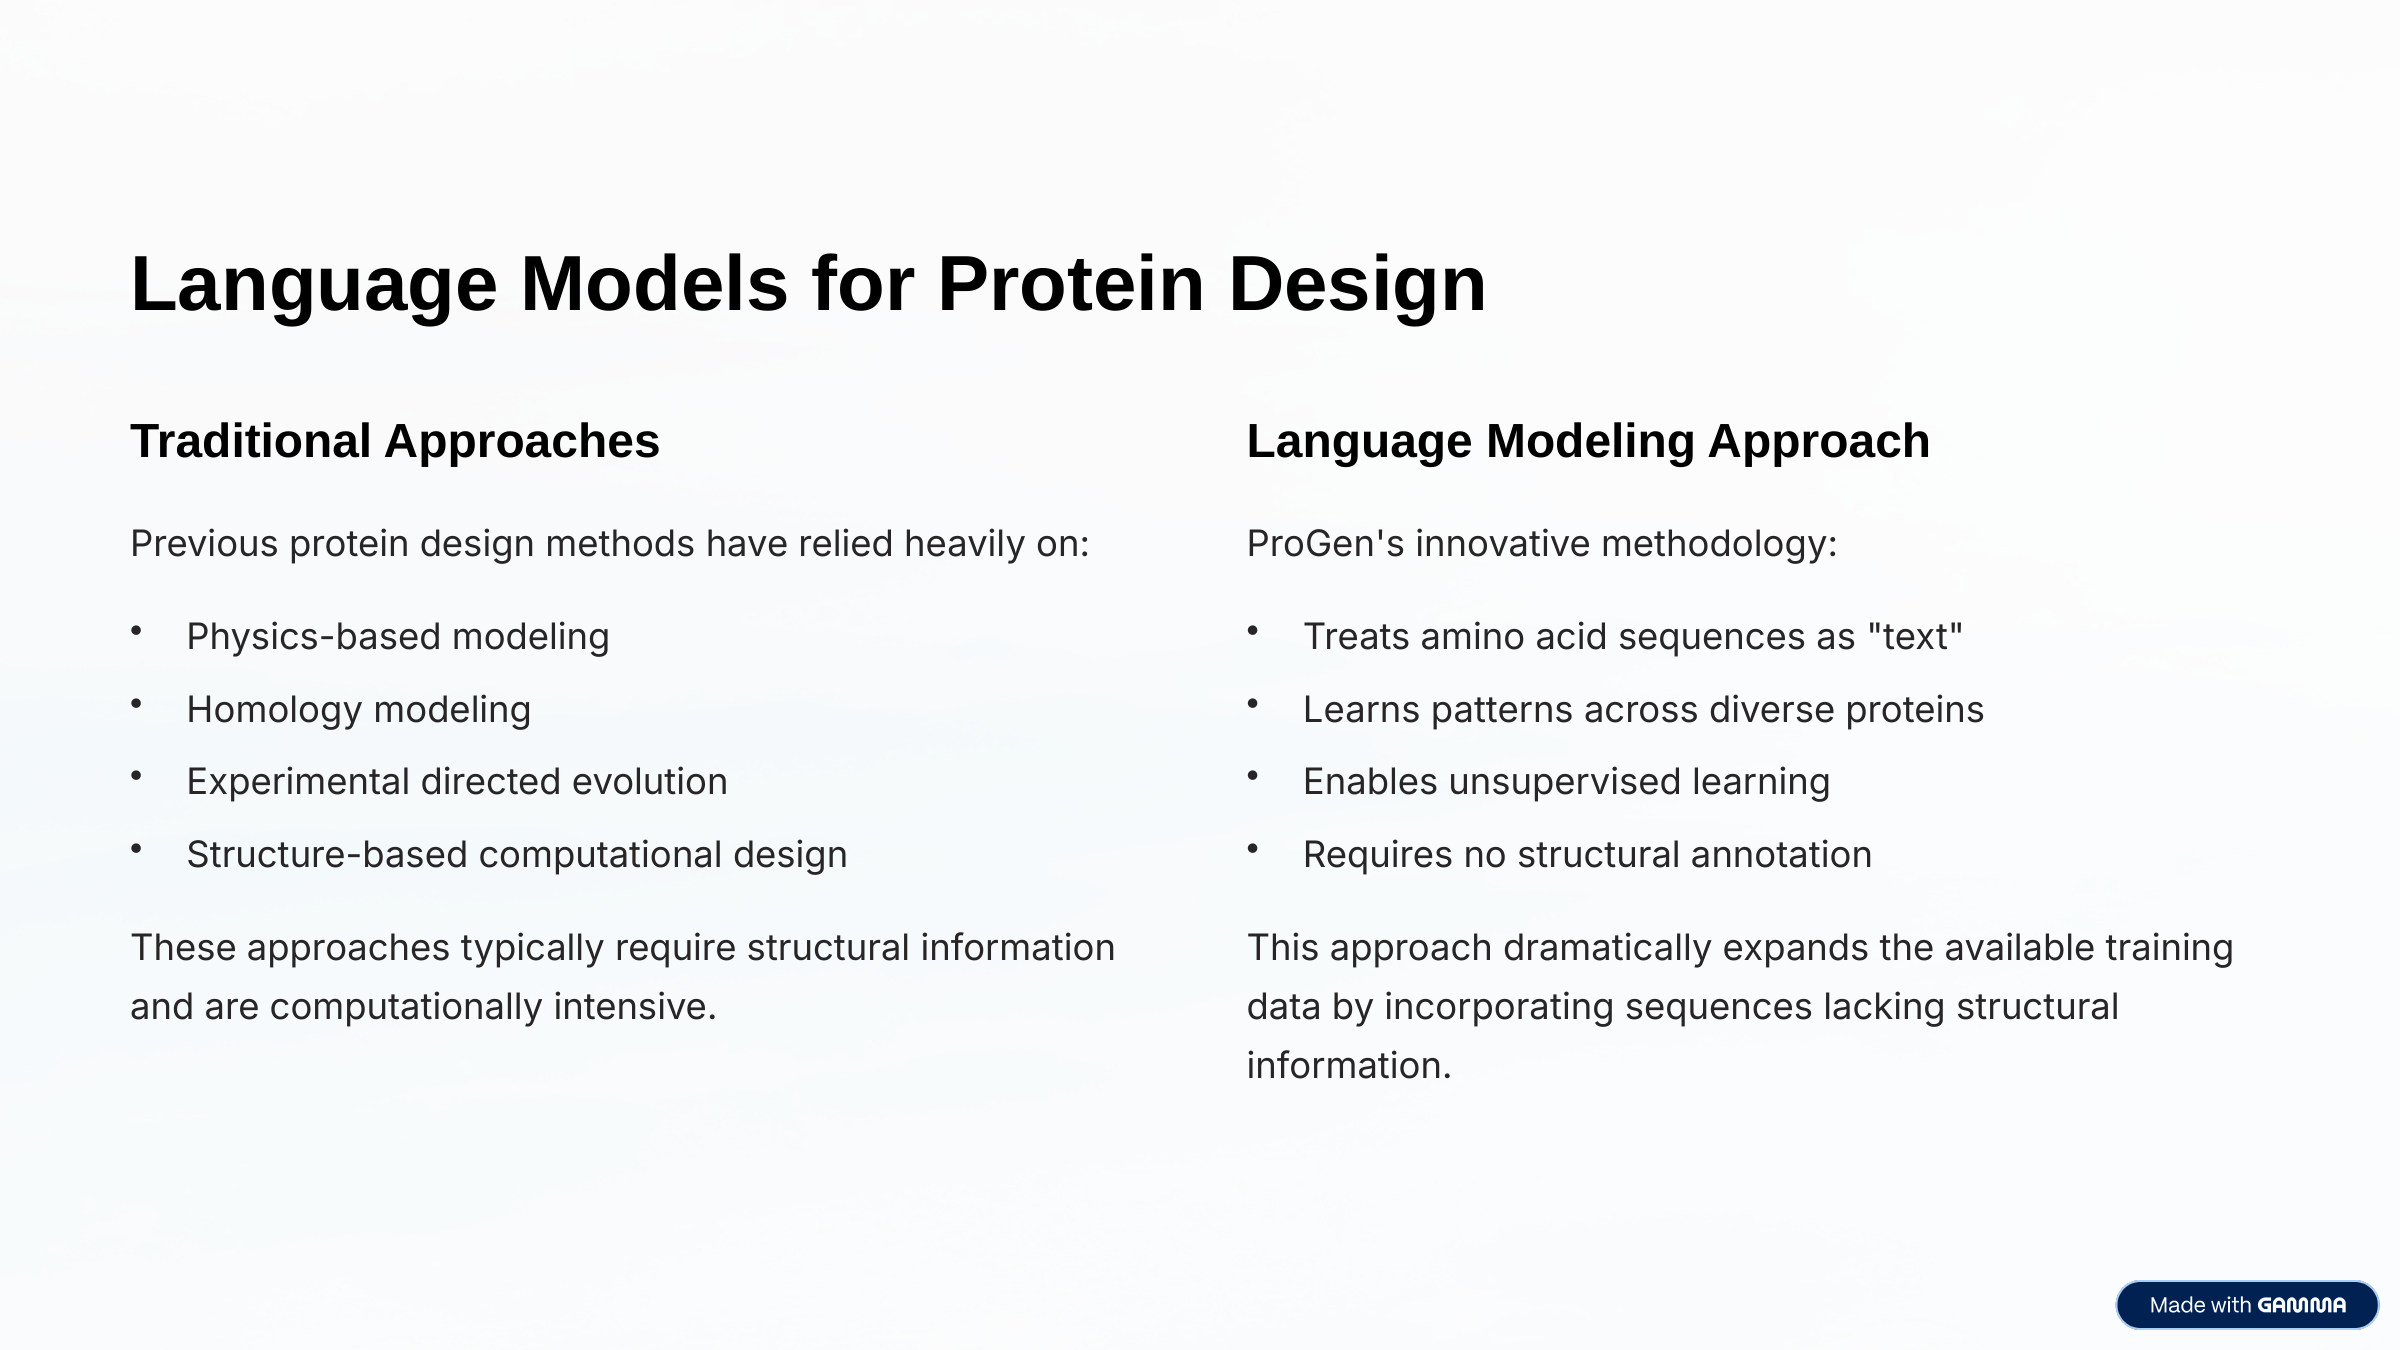

Language Models for Protein Design
Traditional Approaches
Language Modeling Approach
Previous protein design methods have relied heavily on:
ProGen's innovative methodology:
Physics-based modeling
Treats amino acid sequences as "text"
Homology modeling
Learns patterns across diverse proteins
Experimental directed evolution
Enables unsupervised learning
Structure-based computational design
Requires no structural annotation
These approaches typically require structural information and are computationally intensive.
This approach dramatically expands the available training data by incorporating sequences lacking structural information.